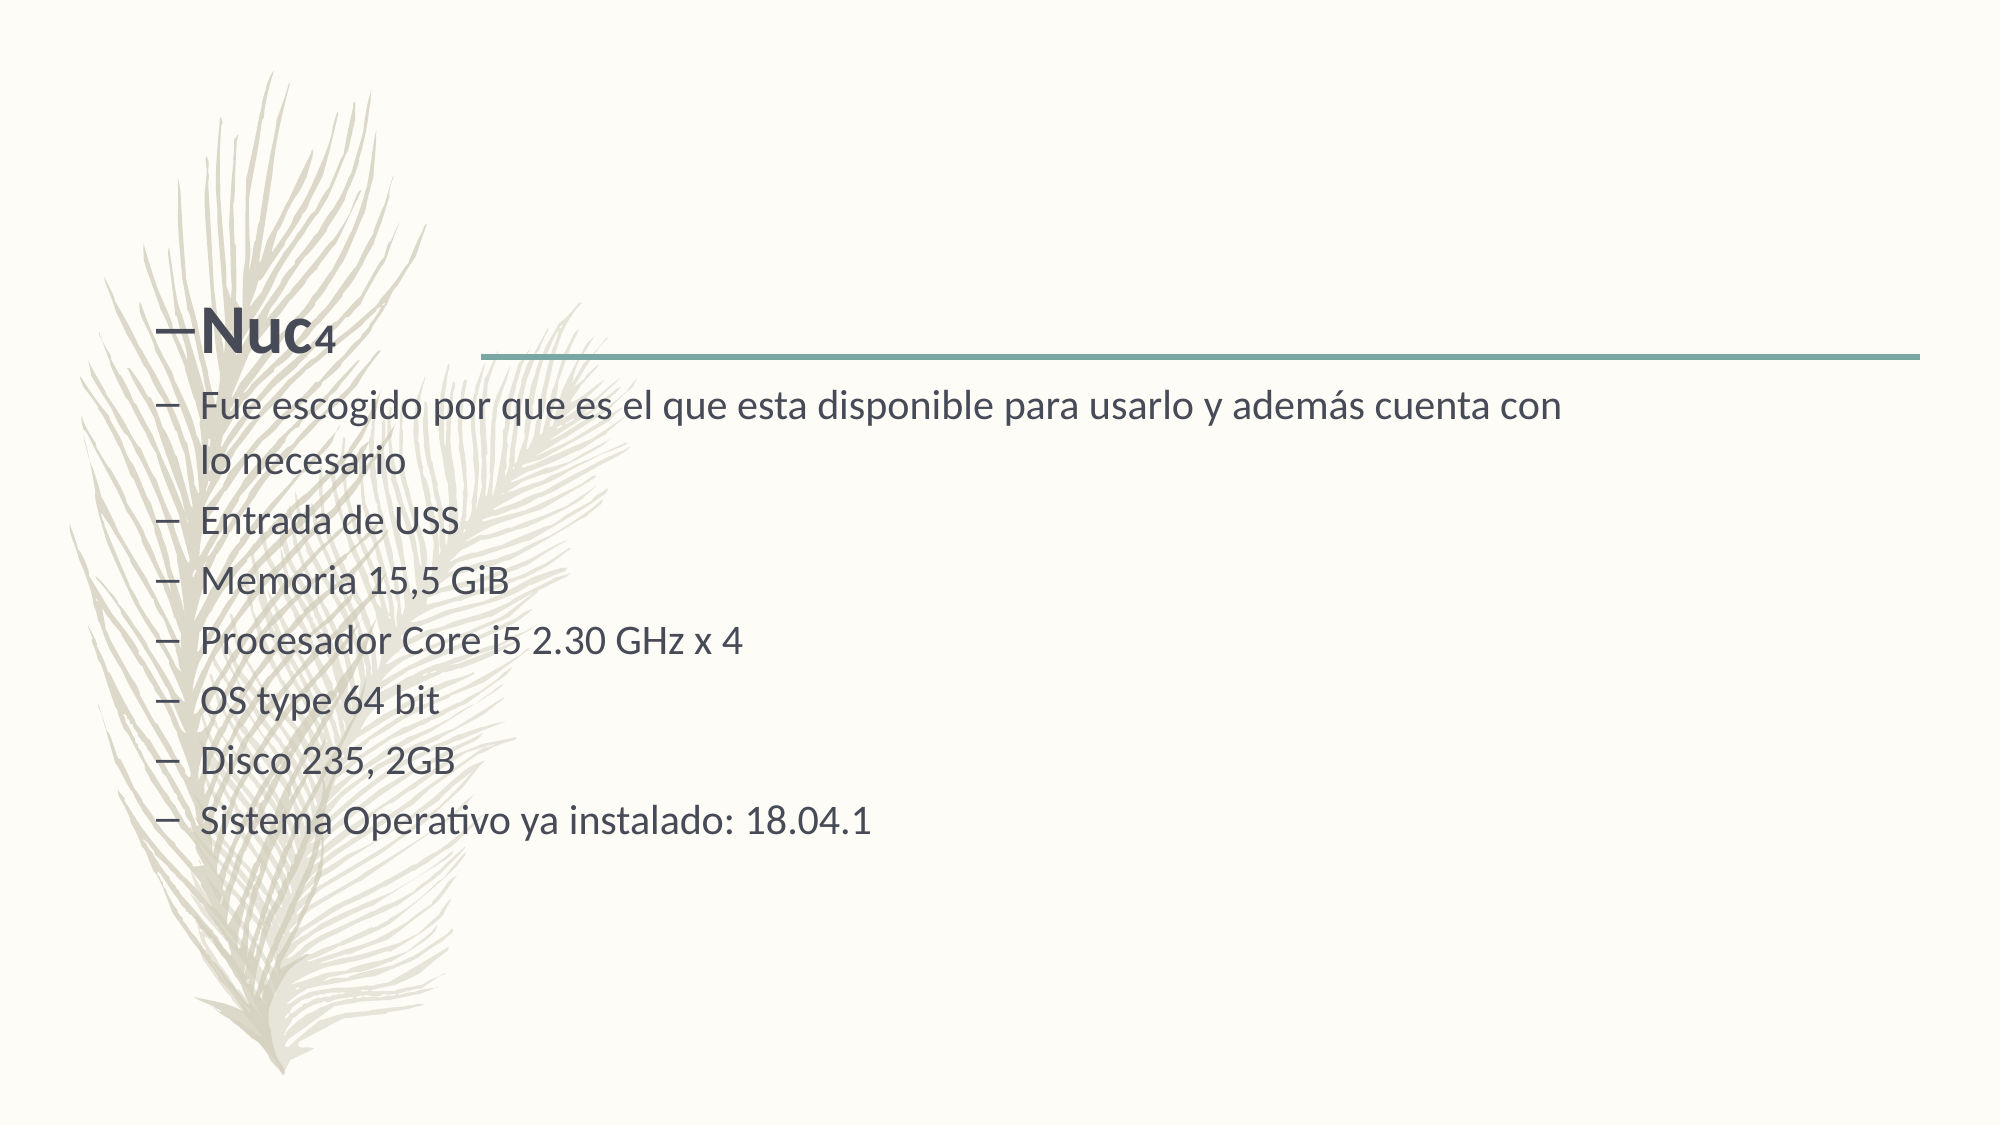

Nuc 4
Fue escogido por que es el que esta disponible para usarlo y además cuenta con lo necesario
Entrada de USS
Memoria 15,5 GiB
Procesador Core i5 2.30 GHz x 4
OS type 64 bit
Disco 235, 2GB
Sistema Operativo ya instalado: 18.04.1